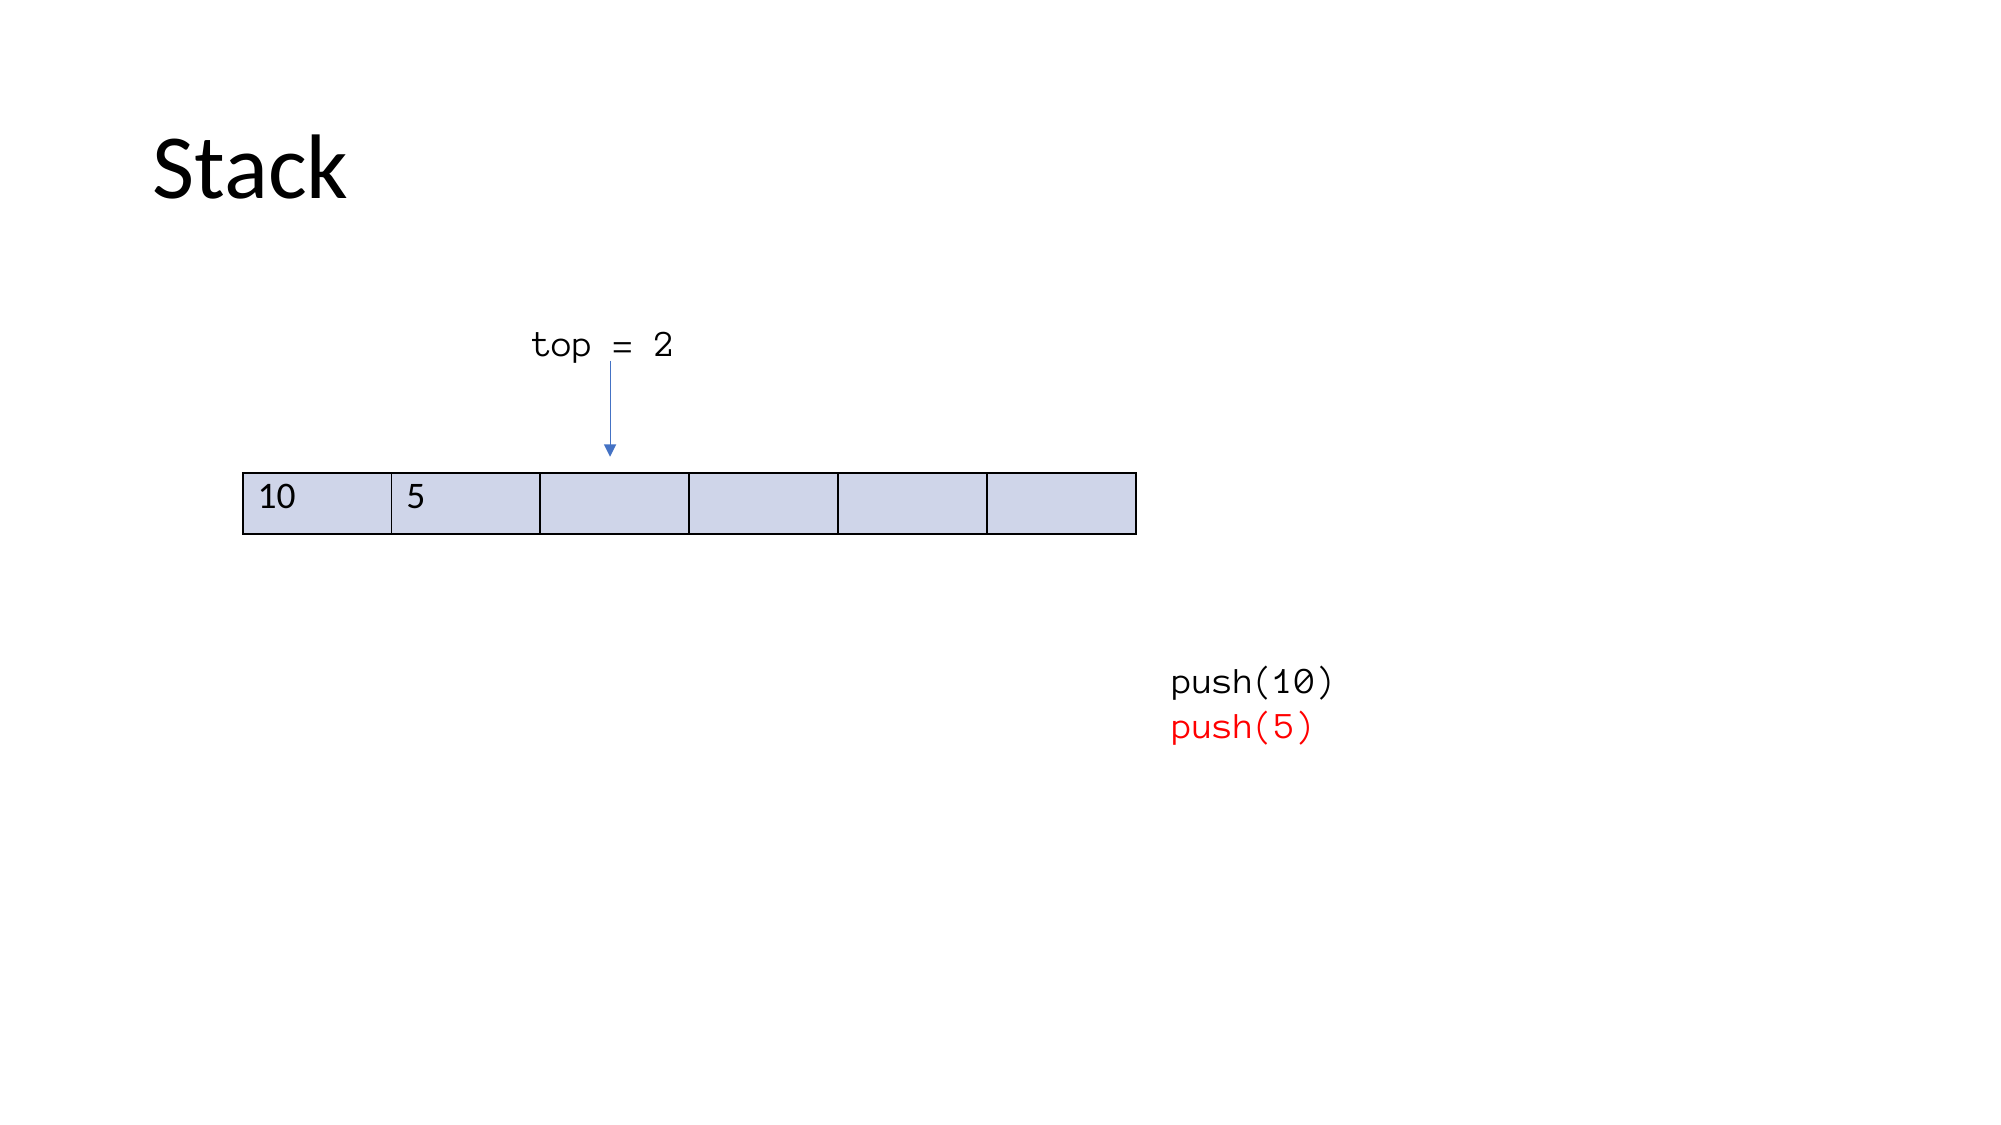

# Stack
top = 2
| 10 | 5 |  |  |  |  |
| --- | --- | --- | --- | --- | --- |
push(10)
push(5)